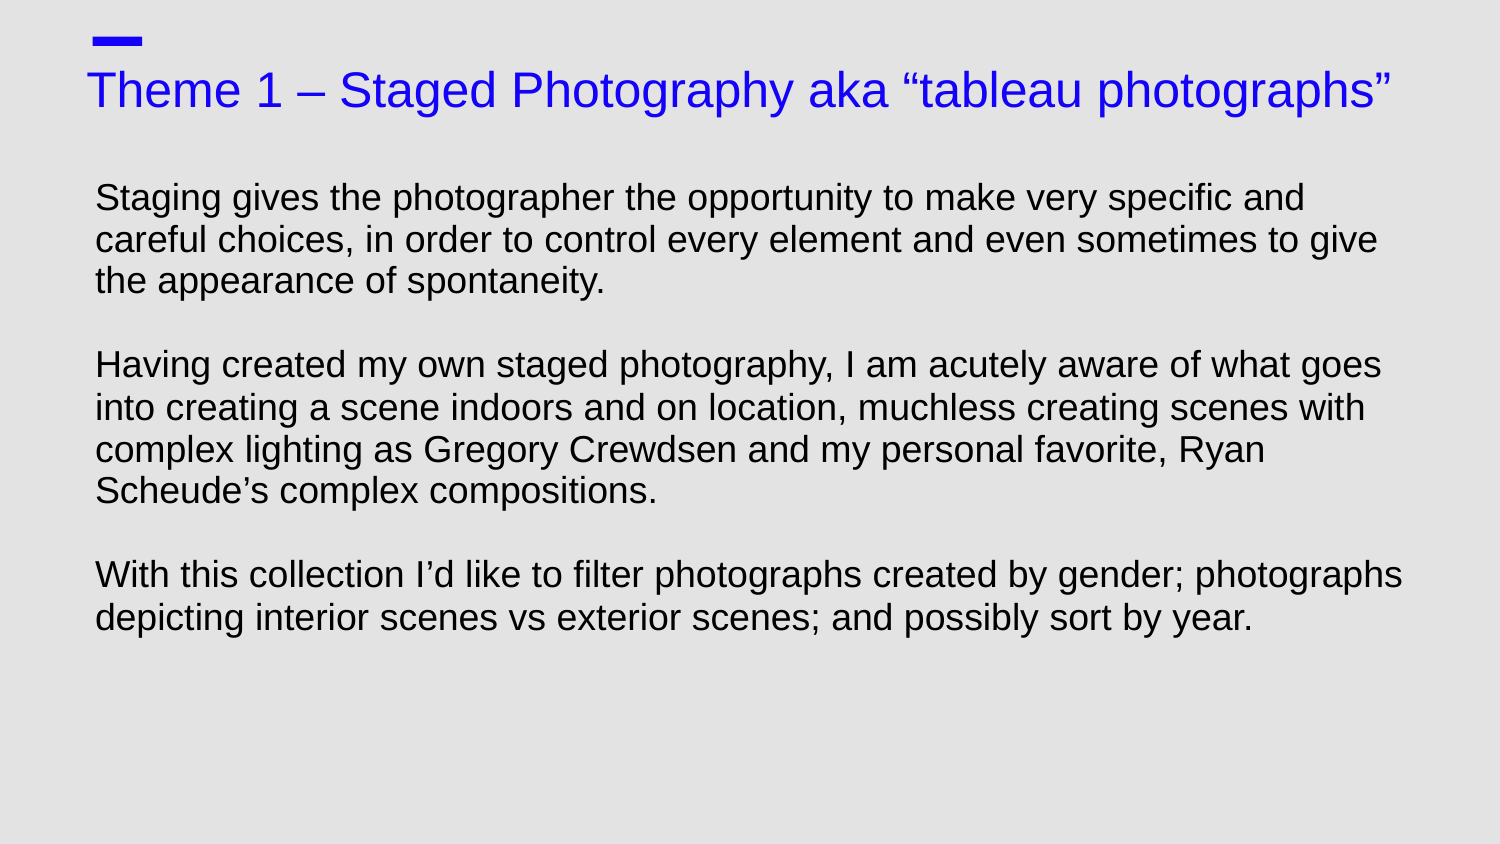

# Theme 1 – Staged Photography aka “tableau photographs”
Staging gives the photographer the opportunity to make very specific and careful choices, in order to control every element and even sometimes to give the appearance of spontaneity.

Having created my own staged photography, I am acutely aware of what goes into creating a scene indoors and on location, muchless creating scenes with  complex lighting as Gregory Crewdsen and my personal favorite, Ryan Scheude’s complex compositions.

With this collection I’d like to filter photographs created by gender; photographs depicting interior scenes vs exterior scenes; and possibly sort by year.